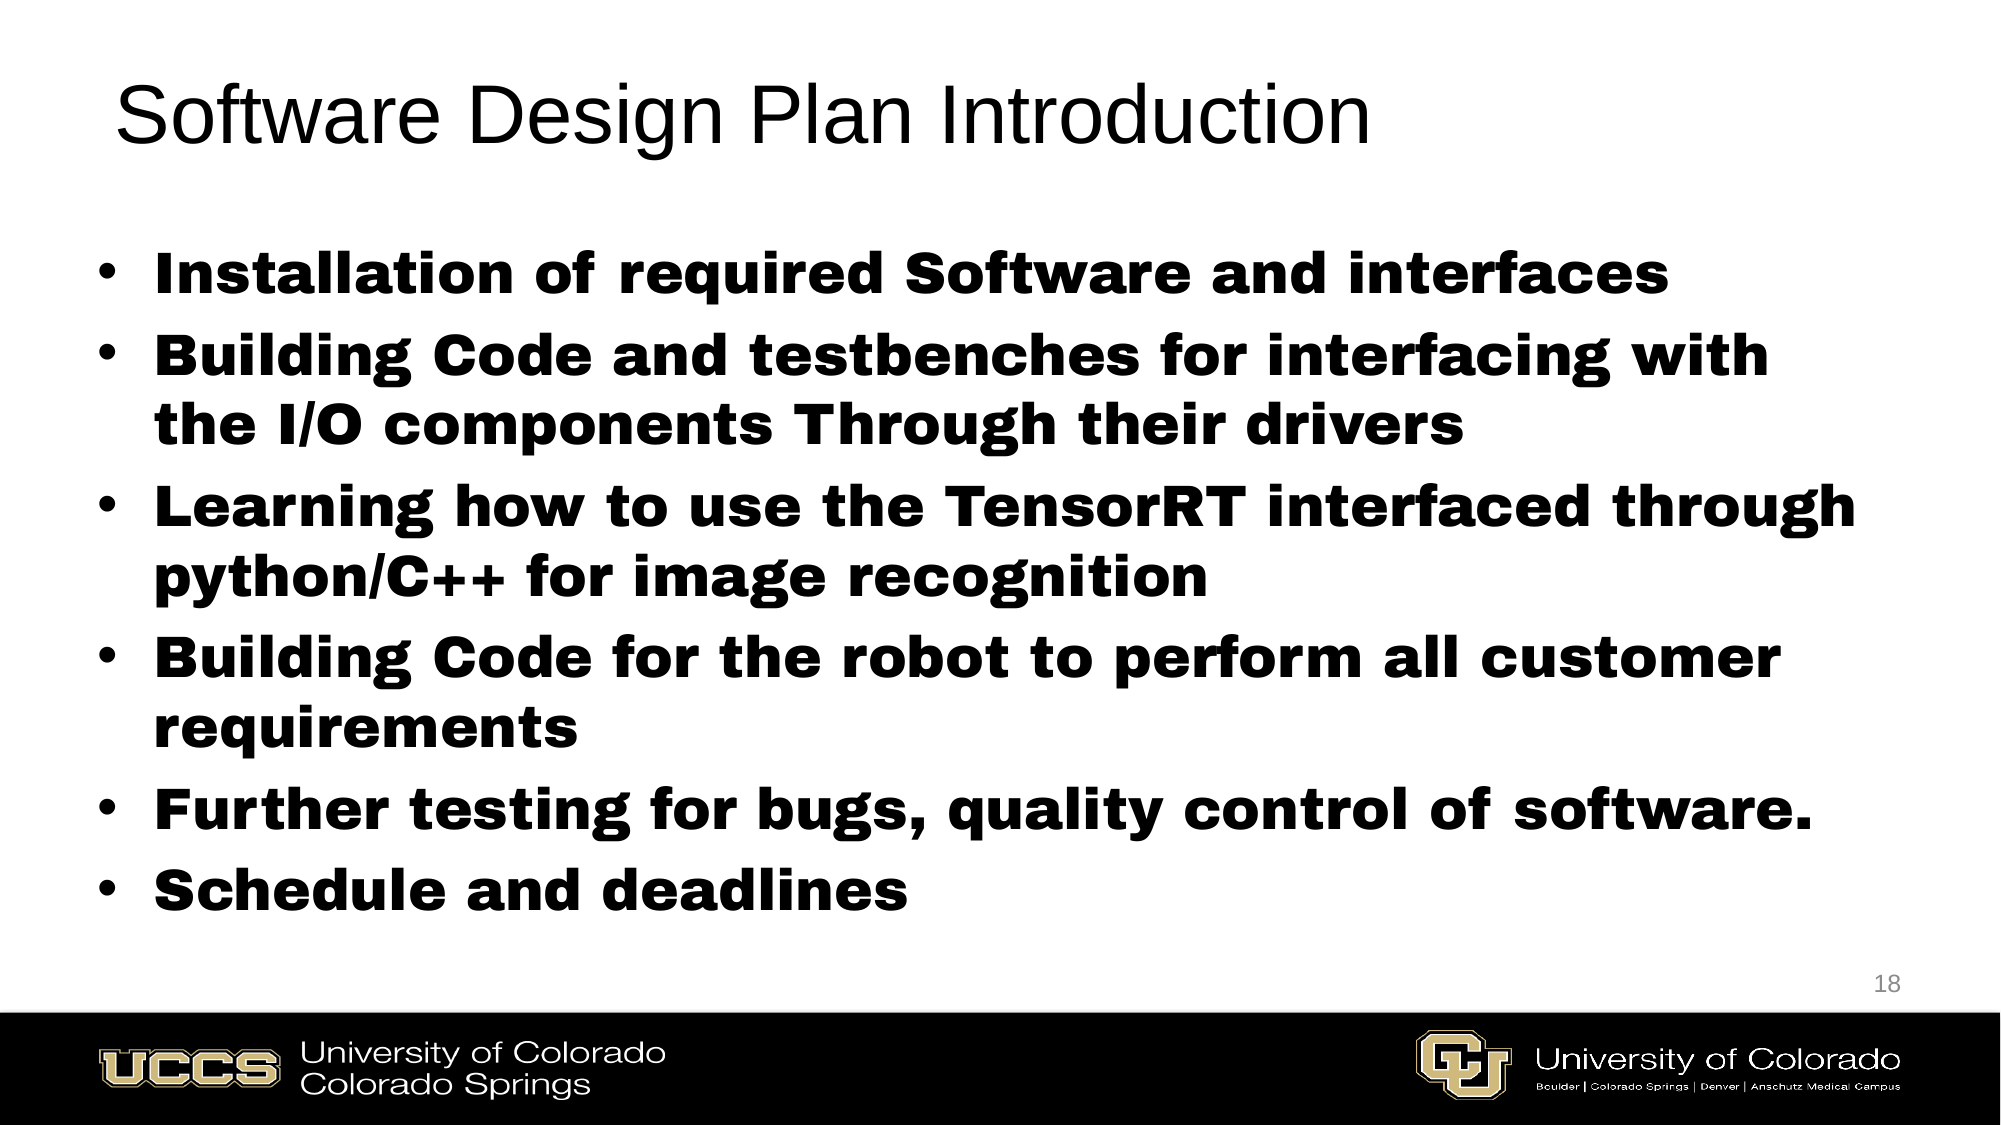

# Software Design Plan Introduction
Installation of required Software and interfaces
Building Code and testbenches for interfacing with the I/O components Through their drivers
Learning how to use the TensorRT interfaced through python/C++ for image recognition
Building Code for the robot to perform all customer requirements
Further testing for bugs, quality control of software.
Schedule and deadlines

18